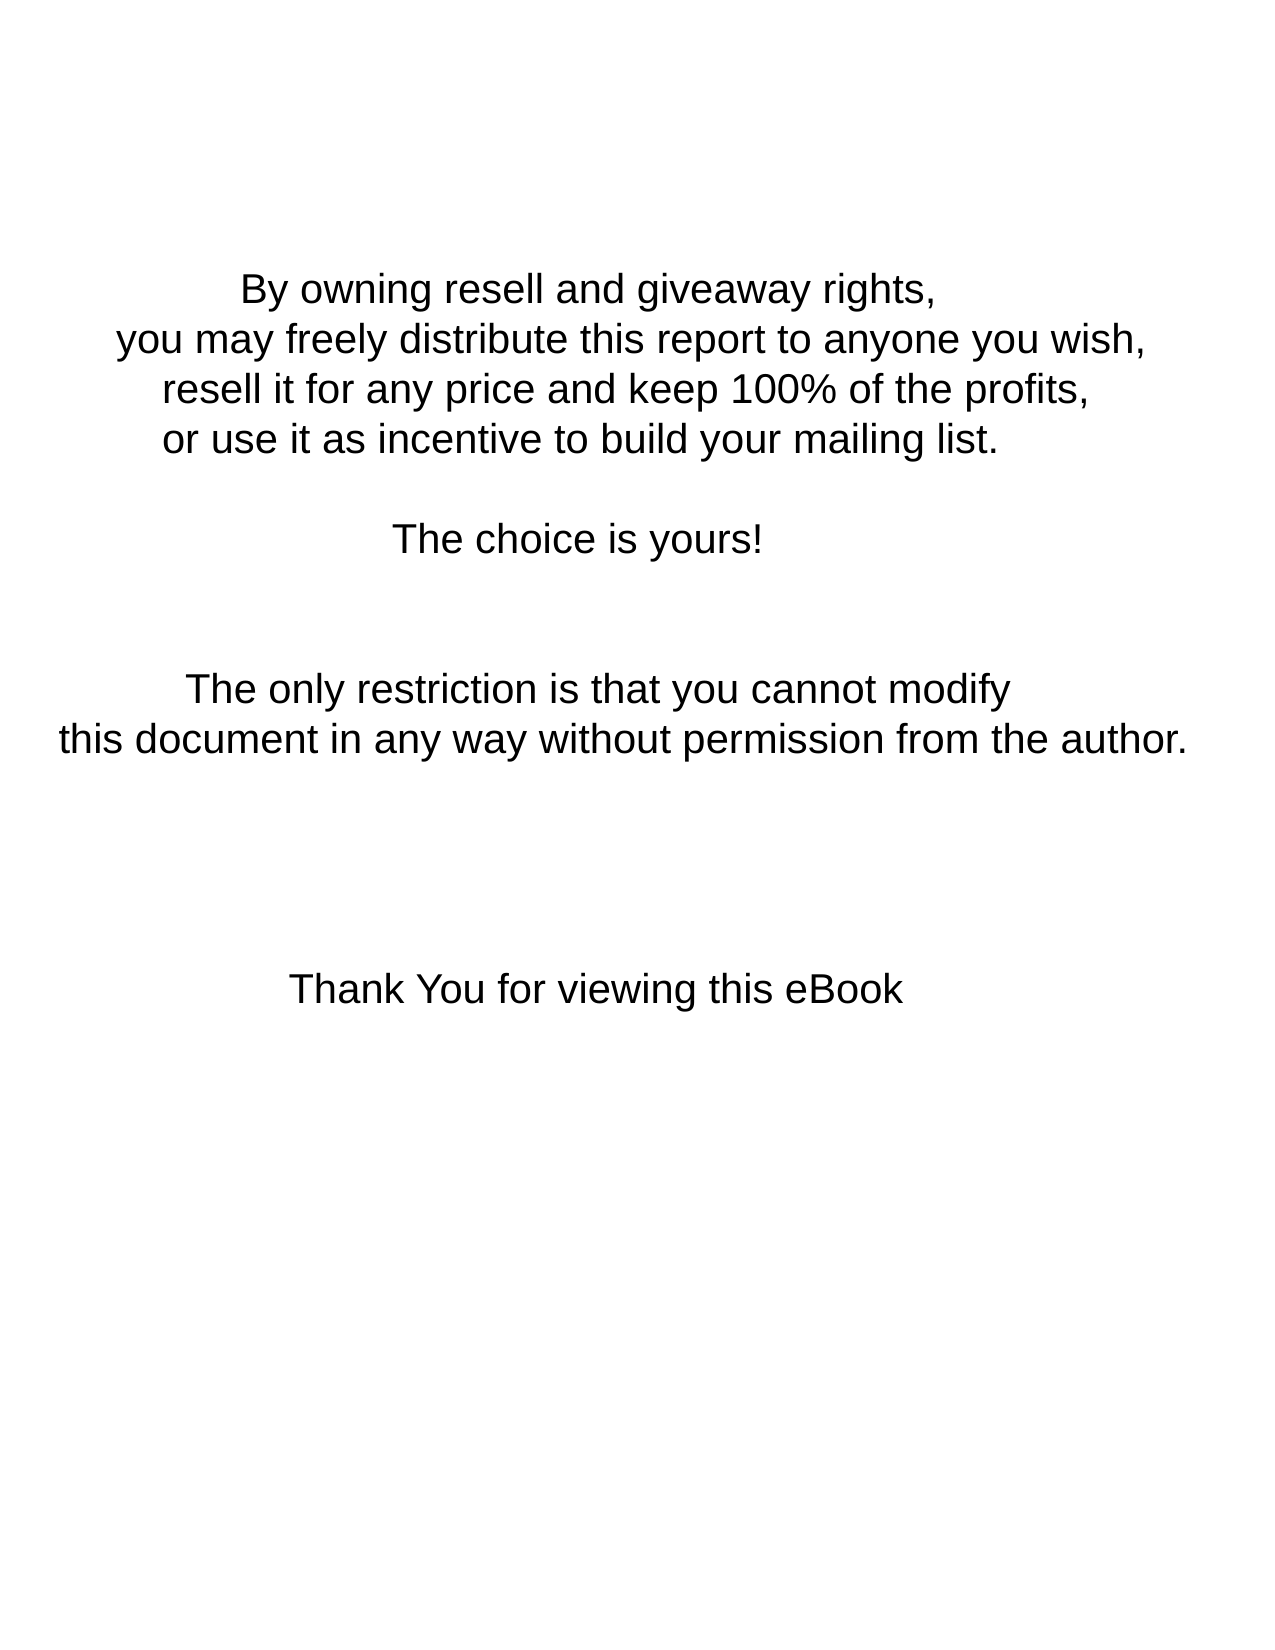

By owning resell and giveaway rights,
     you may freely distribute this report to anyone you wish,
         resell it for any price and keep 100% of the profits,
         or use it as incentive to build your mailing list.

                             The choice is yours!

           The only restriction is that you cannot modify
this document in any way without permission from the author.

                    Thank You for viewing this eBook